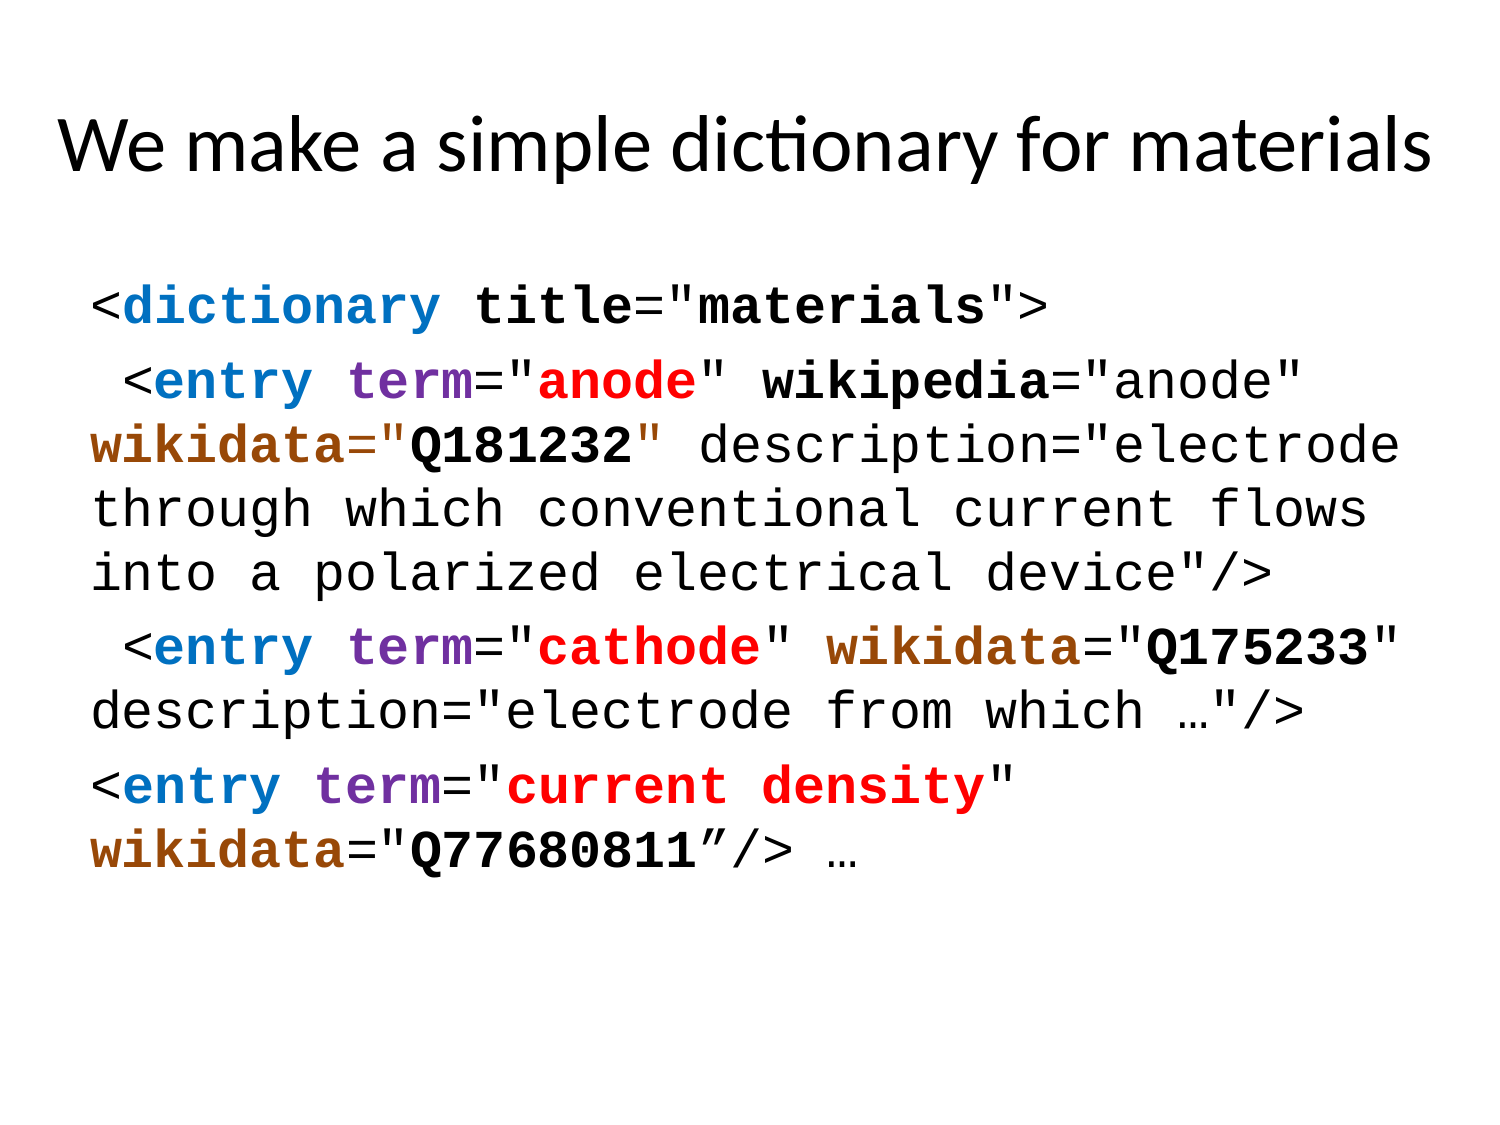

# We make a simple dictionary for materials
<dictionary title="materials">
 <entry term="anode" wikipedia="anode" wikidata="Q181232" description="electrode through which conventional current flows into a polarized electrical device"/>
 <entry term="cathode" wikidata="Q175233" description="electrode from which …"/>
<entry term="current density" wikidata="Q77680811”/> …